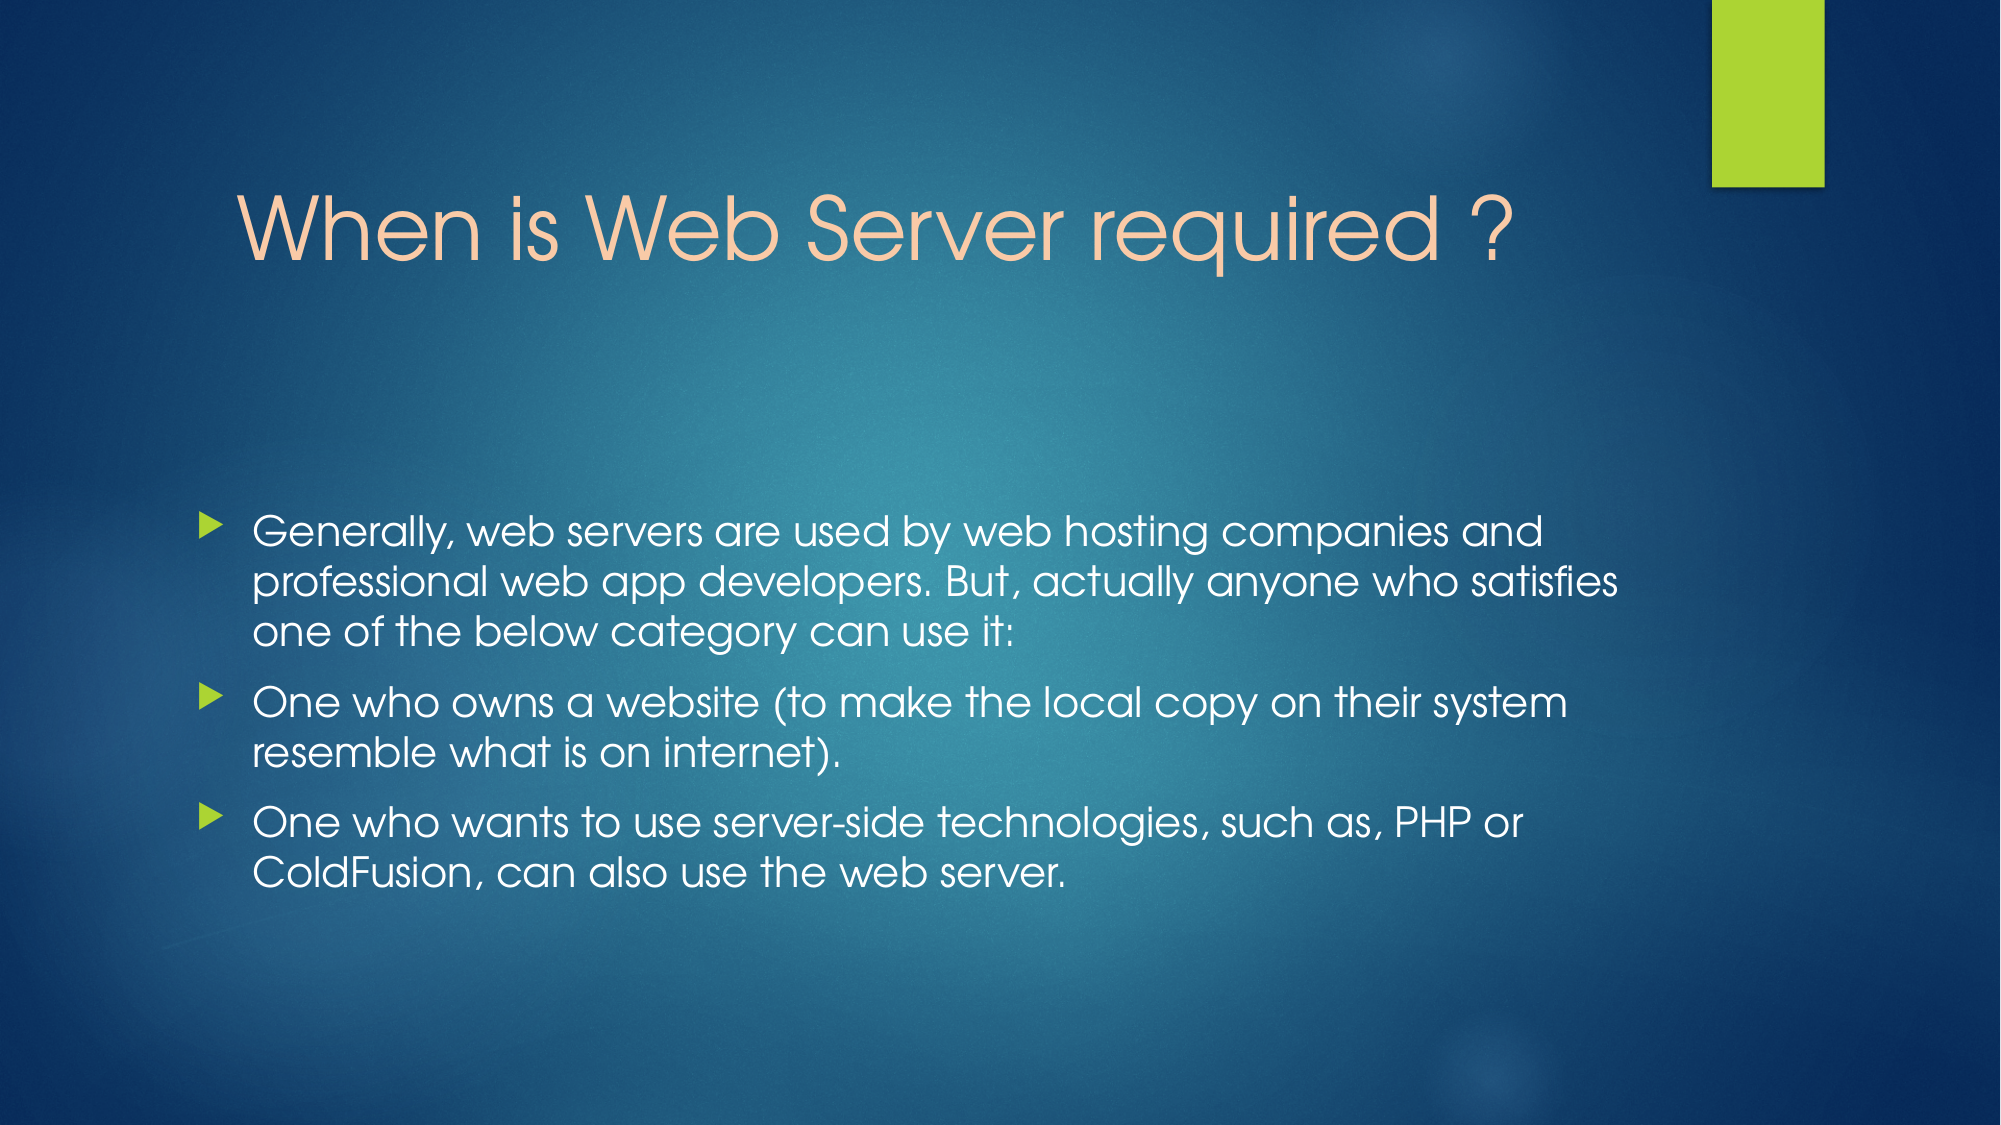

# When is Web Server required ?
Generally, web servers are used by web hosting companies and professional web app developers. But, actually anyone who satisfies one of the below category can use it:
One who owns a website (to make the local copy on their system resemble what is on internet).
One who wants to use server-side technologies, such as, PHP or ColdFusion, can also use the web server.